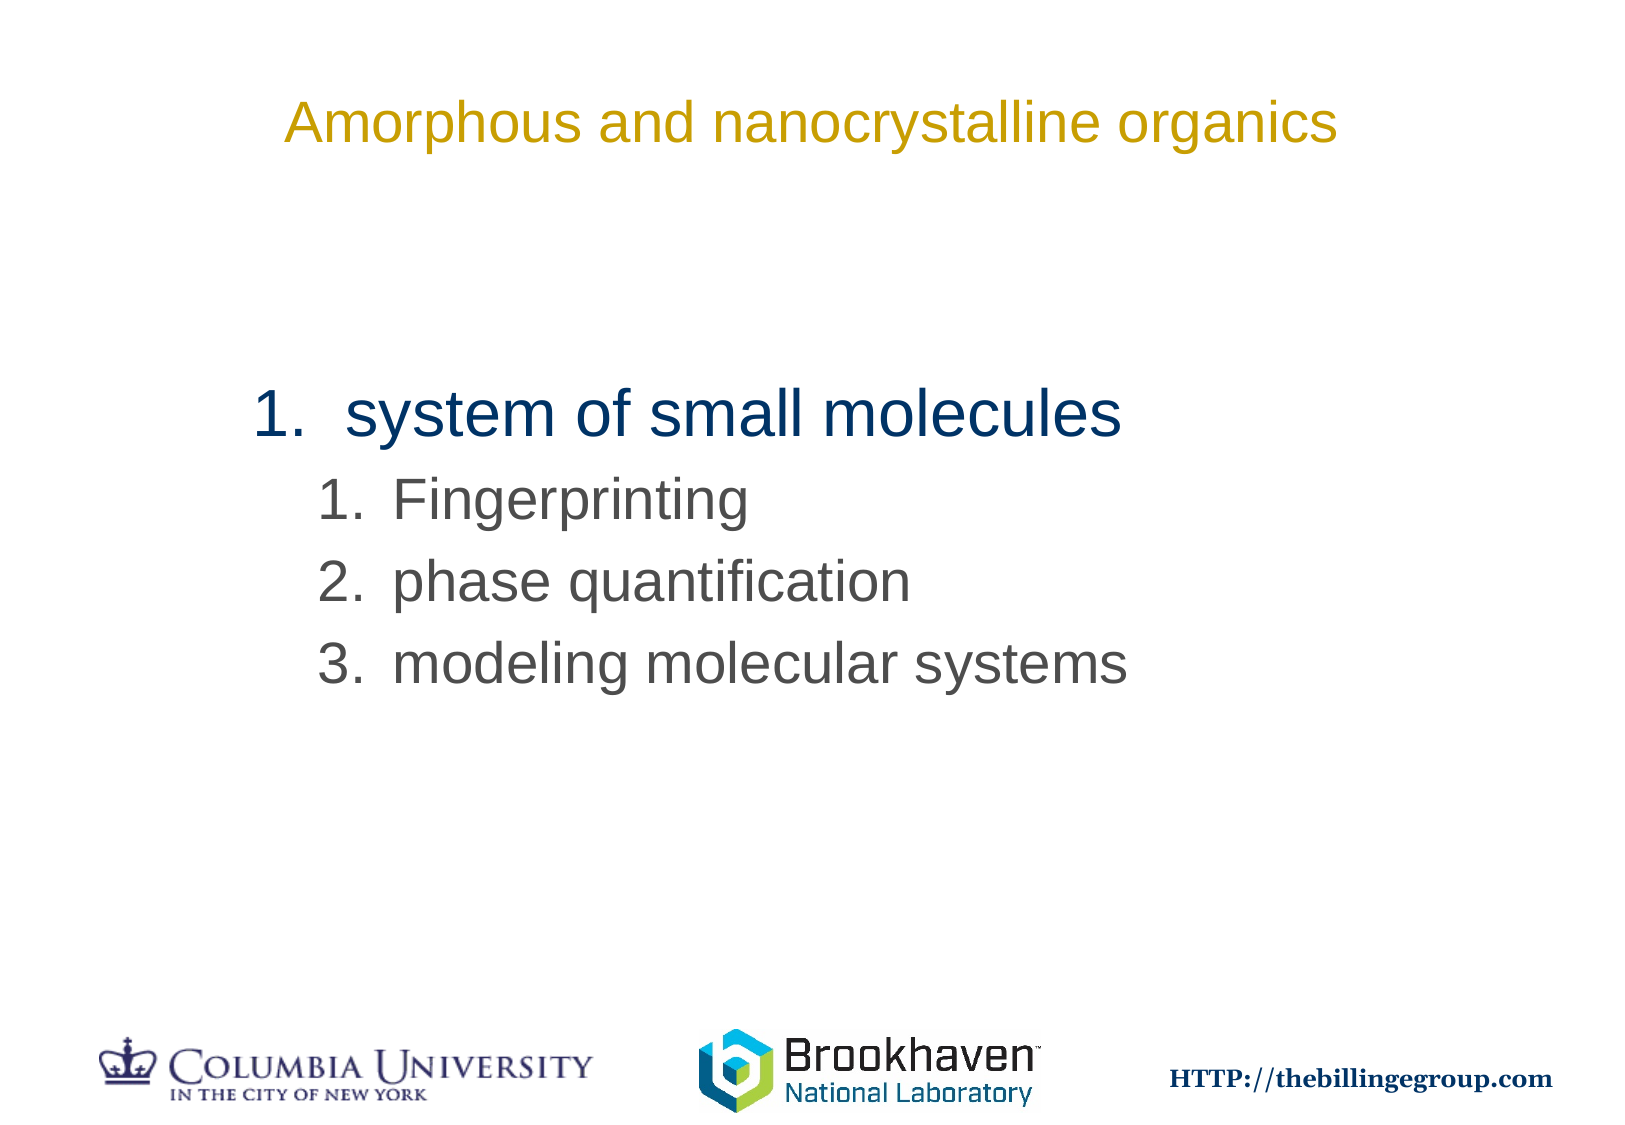

# Amorphous and nanocrystalline organics
 system of small molecules
Fingerprinting
phase quantification
modeling molecular systems